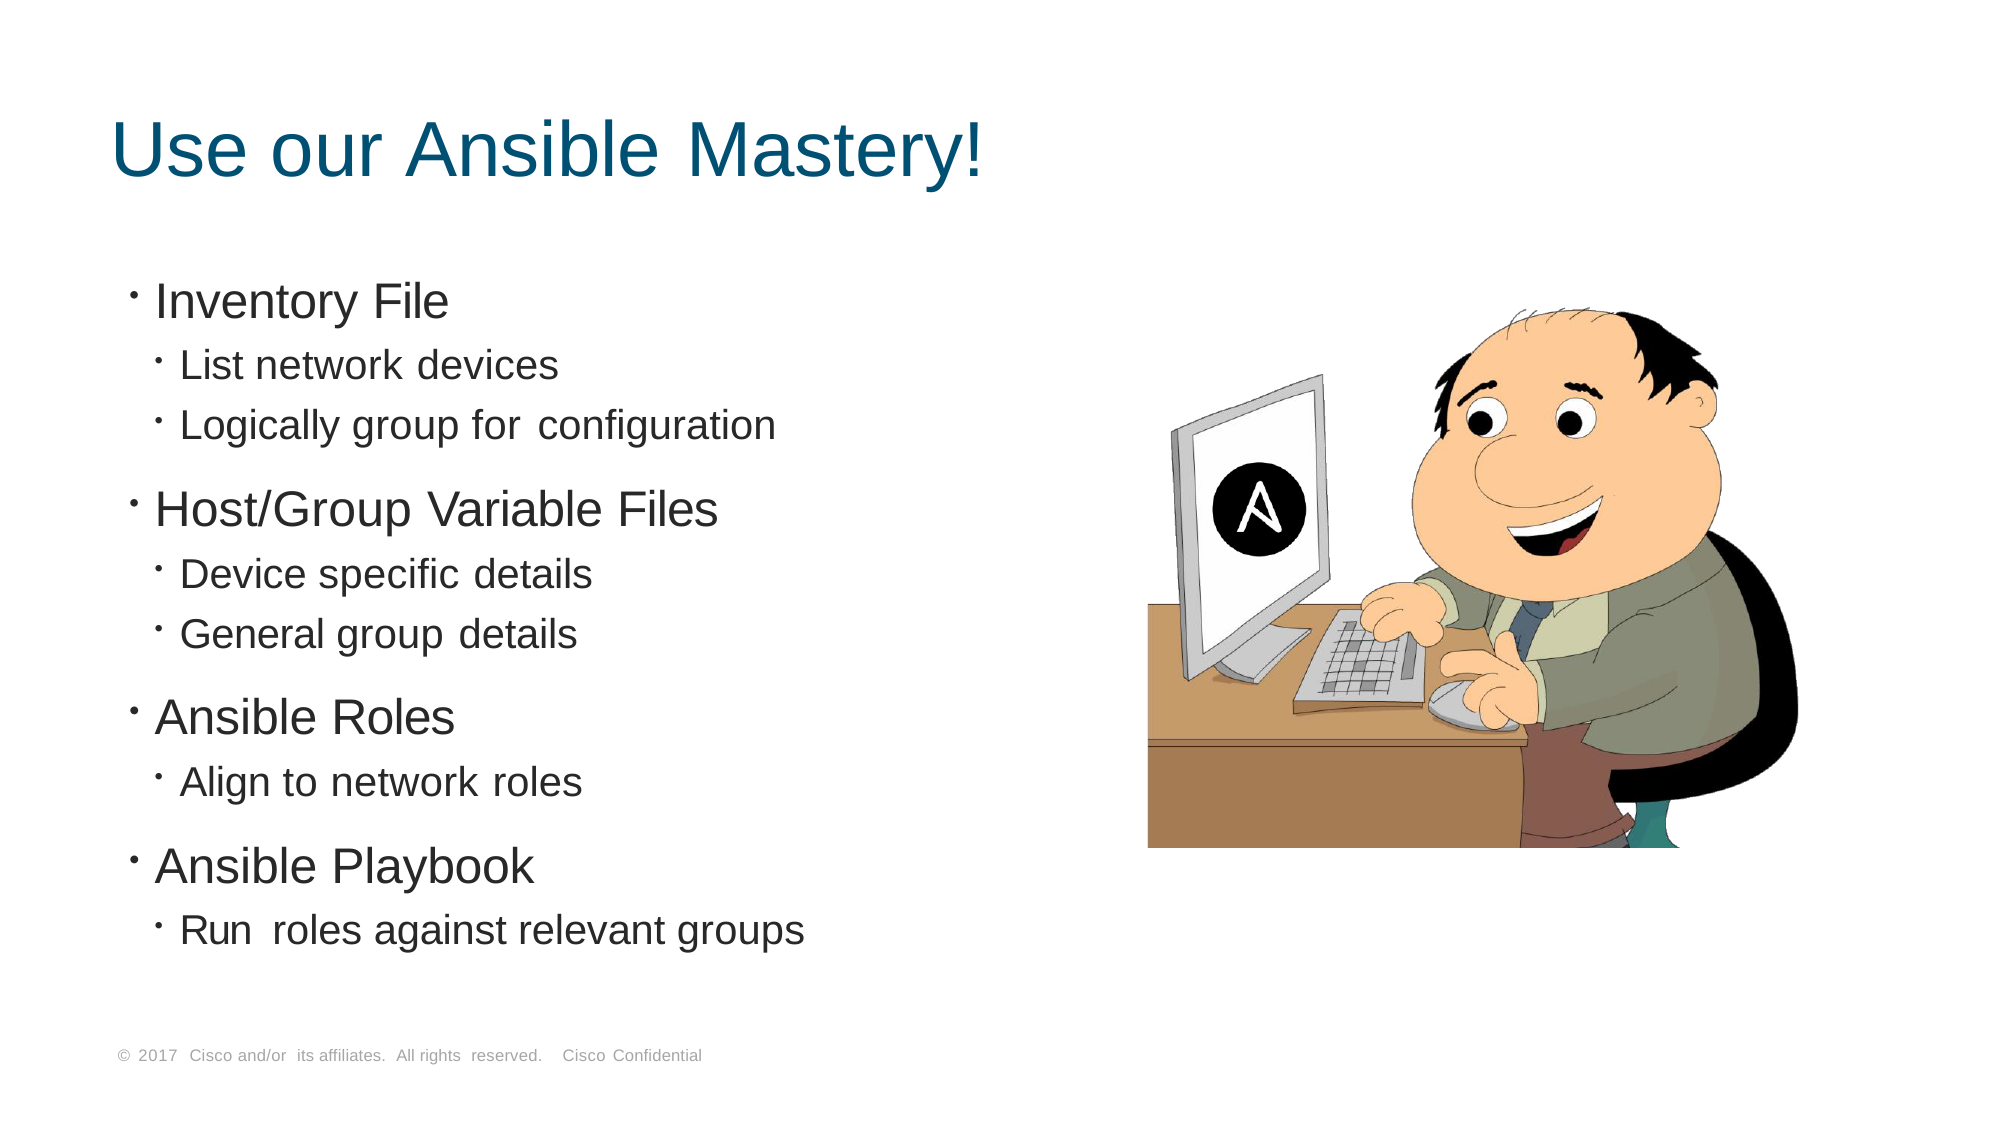

# Use our Ansible Mastery!
Inventory File
List network devices
Logically group for configuration
Host/Group Variable Files
Device specific details
General group details
Ansible Roles
Align to network roles
Ansible Playbook
Run  roles against relevant groups

© 2017  Cisco and/or  its affiliates.  All rights  reserved.    Cisco Confidential